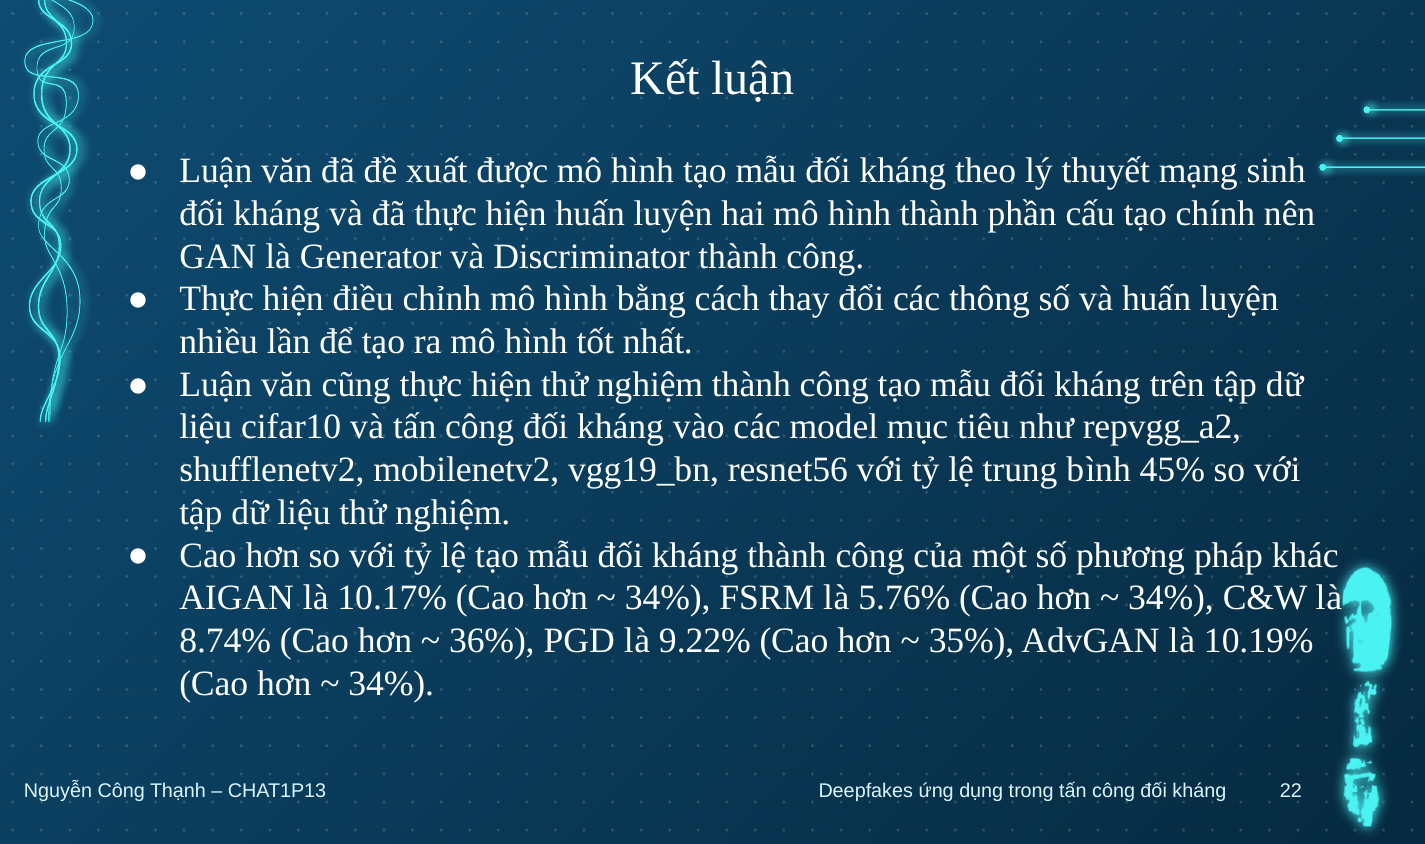

# Kết luận

Luận văn đã đề xuất được mô hình tạo mẫu đối kháng theo lý thuyết mạng sinh đối kháng và đã thực hiện huấn luyện hai mô hình thành phần cấu tạo chính nên GAN là Generator và Discriminator thành công.
Thực hiện điều chỉnh mô hình bằng cách thay đổi các thông số và huấn luyện nhiều lần để tạo ra mô hình tốt nhất.
Luận văn cũng thực hiện thử nghiệm thành công tạo mẫu đối kháng trên tập dữ liệu cifar10 và tấn công đối kháng vào các model mục tiêu như repvgg_a2, shufflenetv2, mobilenetv2, vgg19_bn, resnet56 với tỷ lệ trung bình 45% so với tập dữ liệu thử nghiệm.
Cao hơn so với tỷ lệ tạo mẫu đối kháng thành công của một số phương pháp khác AIGAN là 10.17% (Cao hơn ~ 34%), FSRM là 5.76% (Cao hơn ~ 34%), C&W là 8.74% (Cao hơn ~ 36%), PGD là 9.22% (Cao hơn ~ 35%), AdvGAN là 10.19% (Cao hơn ~ 34%).
Nguyễn Công Thạnh – CHAT1P13
22
Deepfakes ứng dụng trong tấn công đối kháng